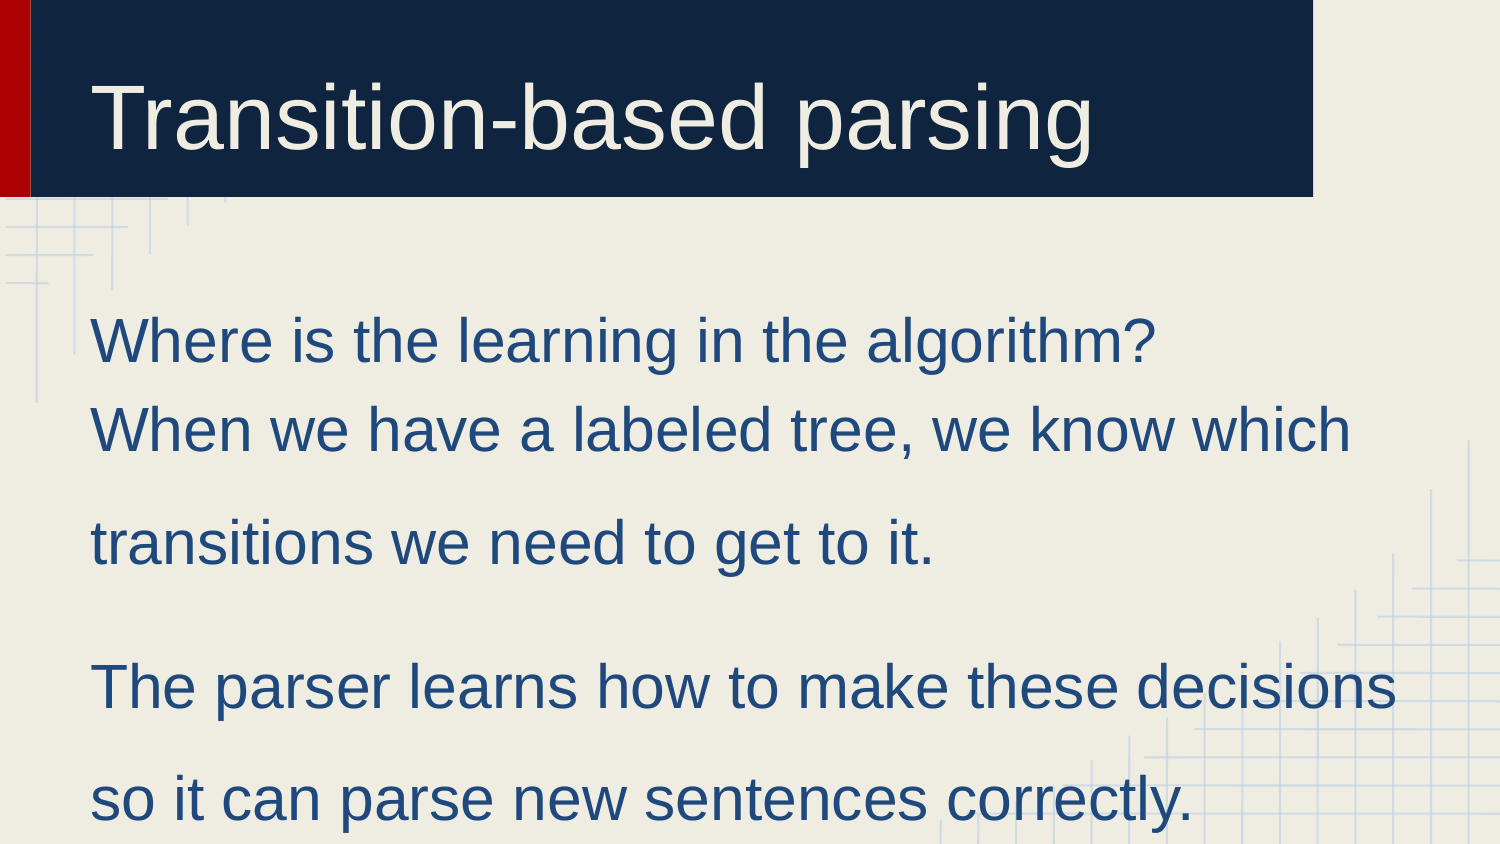

# Transition-based parsing
Where is the learning in the algorithm?
When we have a labeled tree, we know which transitions we need to get to it.
The parser learns how to make these decisions so it can parse new sentences correctly.